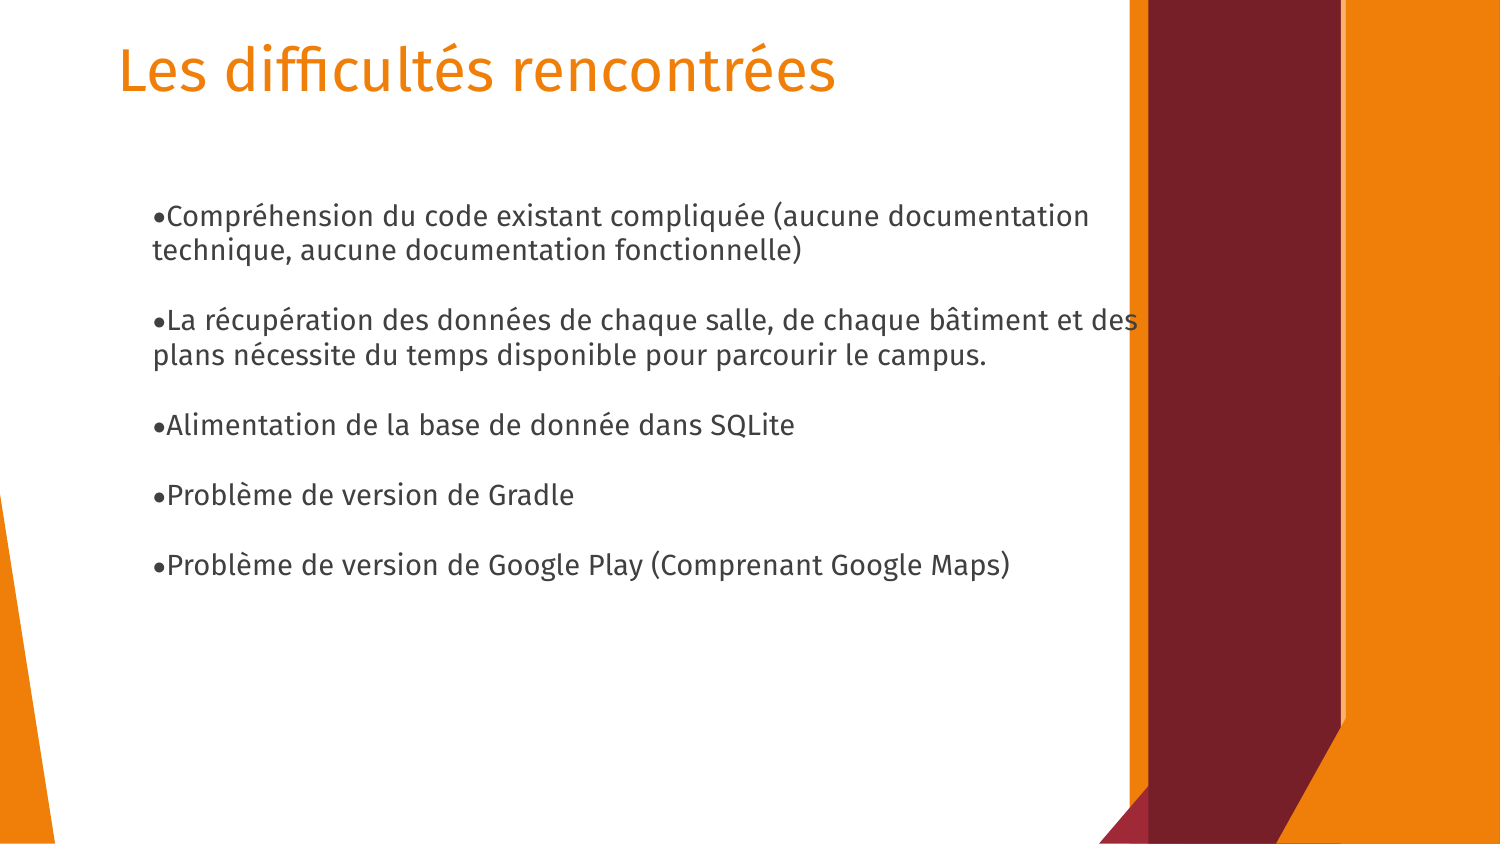

Les difficultés rencontrées

Compréhension du code existant compliquée (aucune documentation technique, aucune documentation fonctionnelle)

La récupération des données de chaque salle, de chaque bâtiment et des plans nécessite du temps disponible pour parcourir le campus.

Alimentation de la base de donnée dans SQLite

Problème de version de Gradle

Problème de version de Google Play (Comprenant Google Maps)